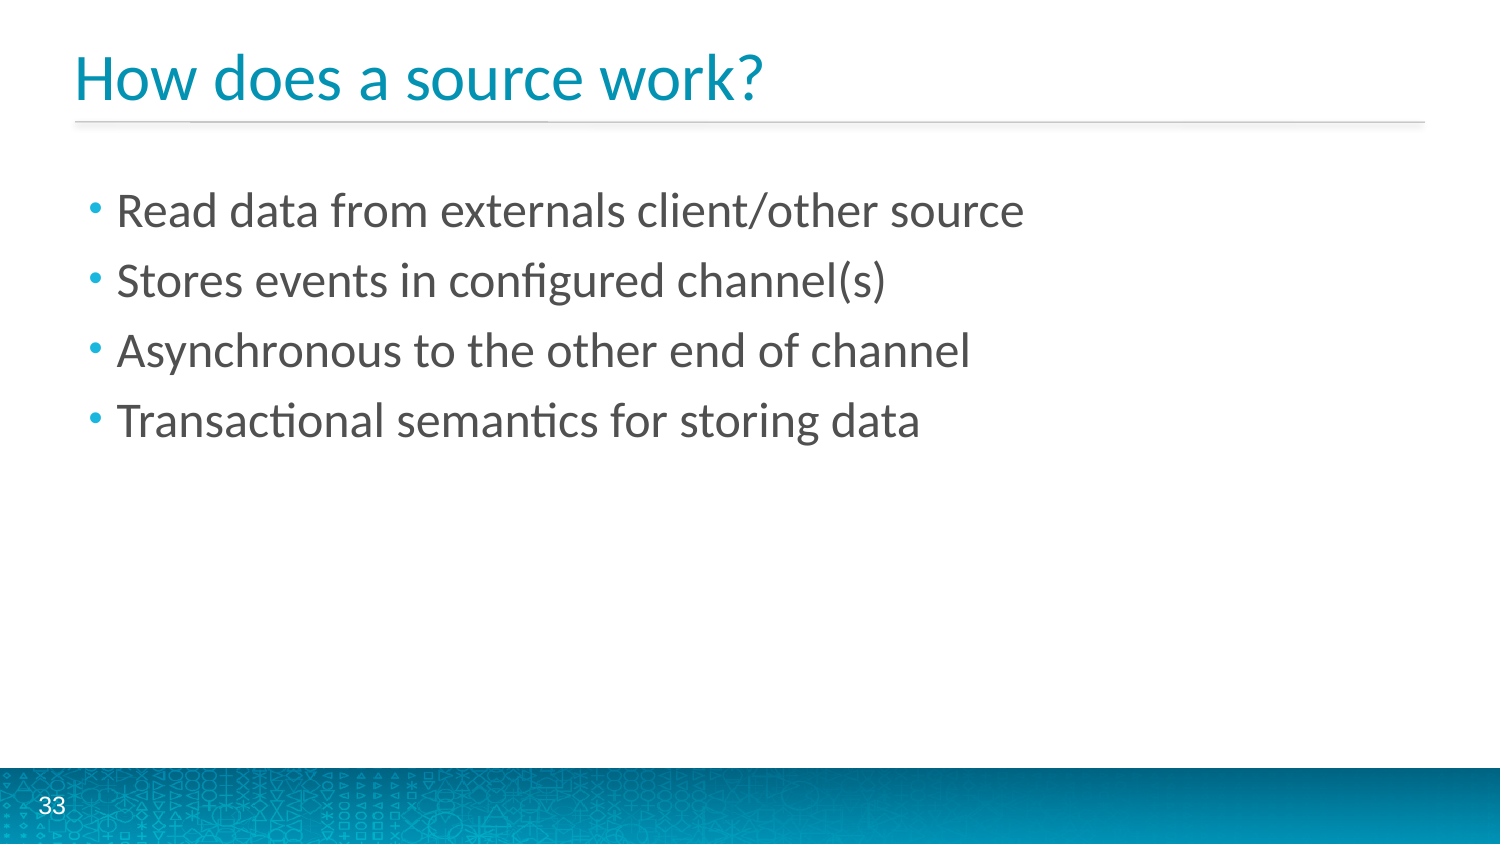

# How does a source work?
Read data from externals client/other source
Stores events in configured channel(s)
Asynchronous to the other end of channel
Transactional semantics for storing data
33